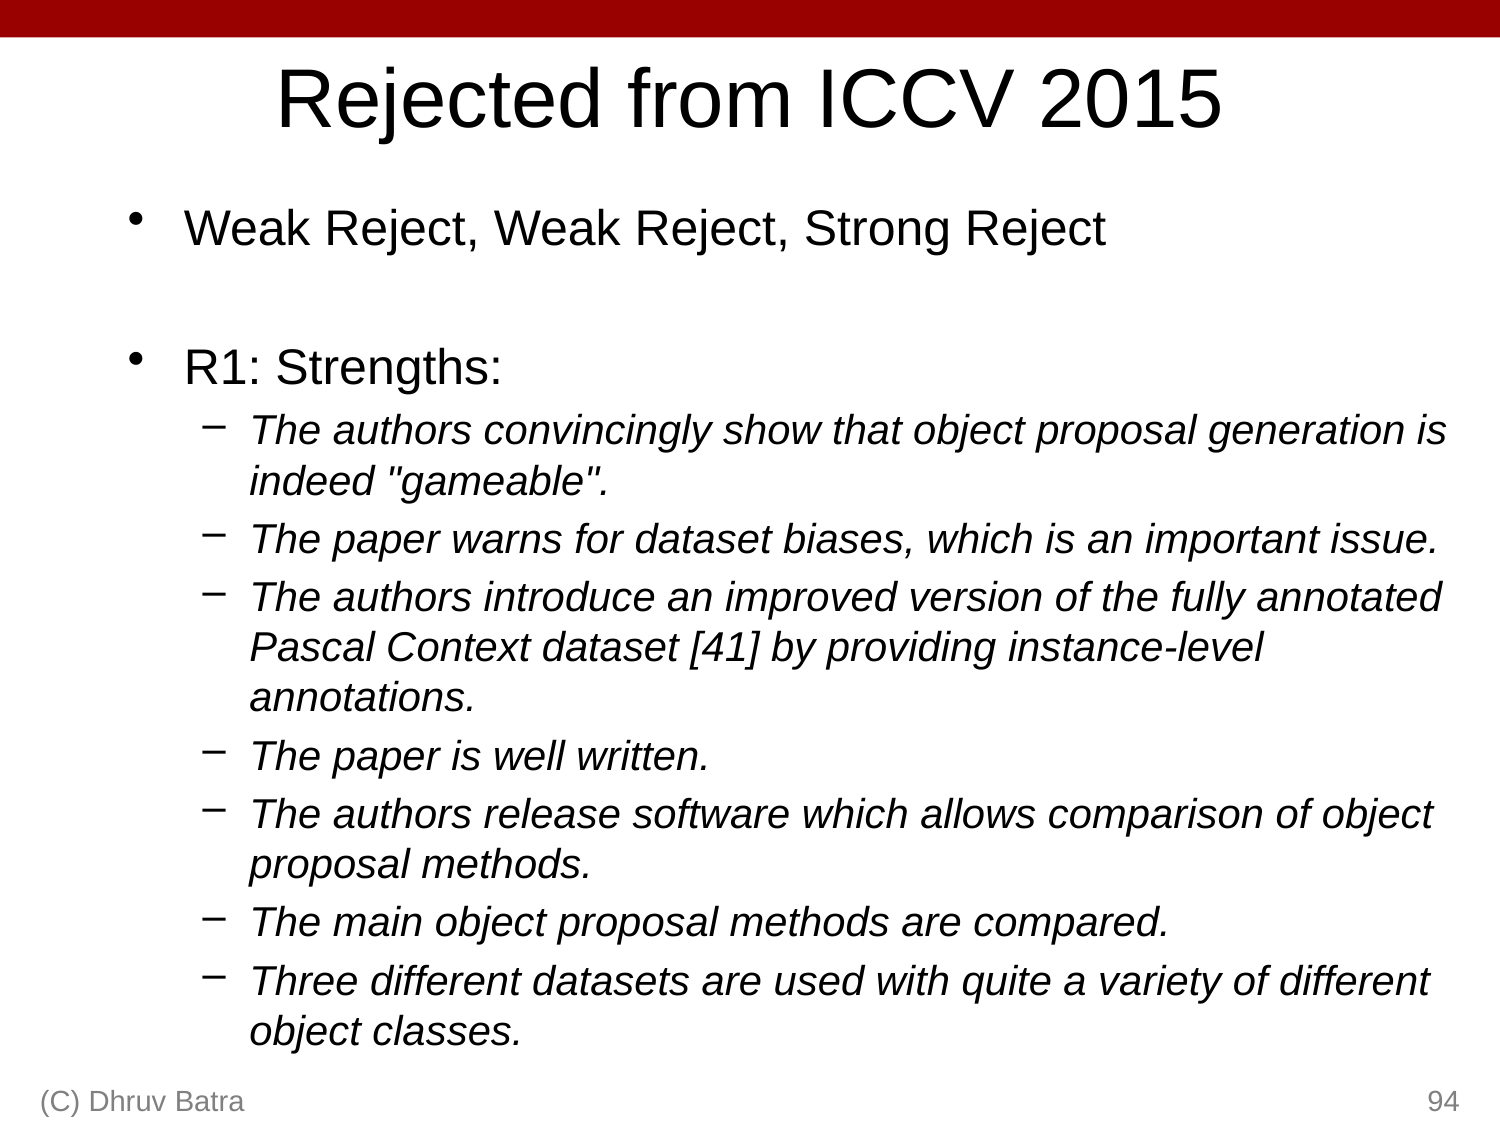

# Rejected from ICCV 2015
Weak Reject, Weak Reject, Strong Reject

R1: Strengths:
The authors convincingly show that object proposal generation is indeed "gameable".
The paper warns for dataset biases, which is an important issue.
The authors introduce an improved version of the fully annotated Pascal Context dataset [41] by providing instance-level annotations.
The paper is well written.
The authors release software which allows comparison of object proposal methods.
The main object proposal methods are compared.
Three different datasets are used with quite a variety of different object classes.

(C) Dhruv Batra
94